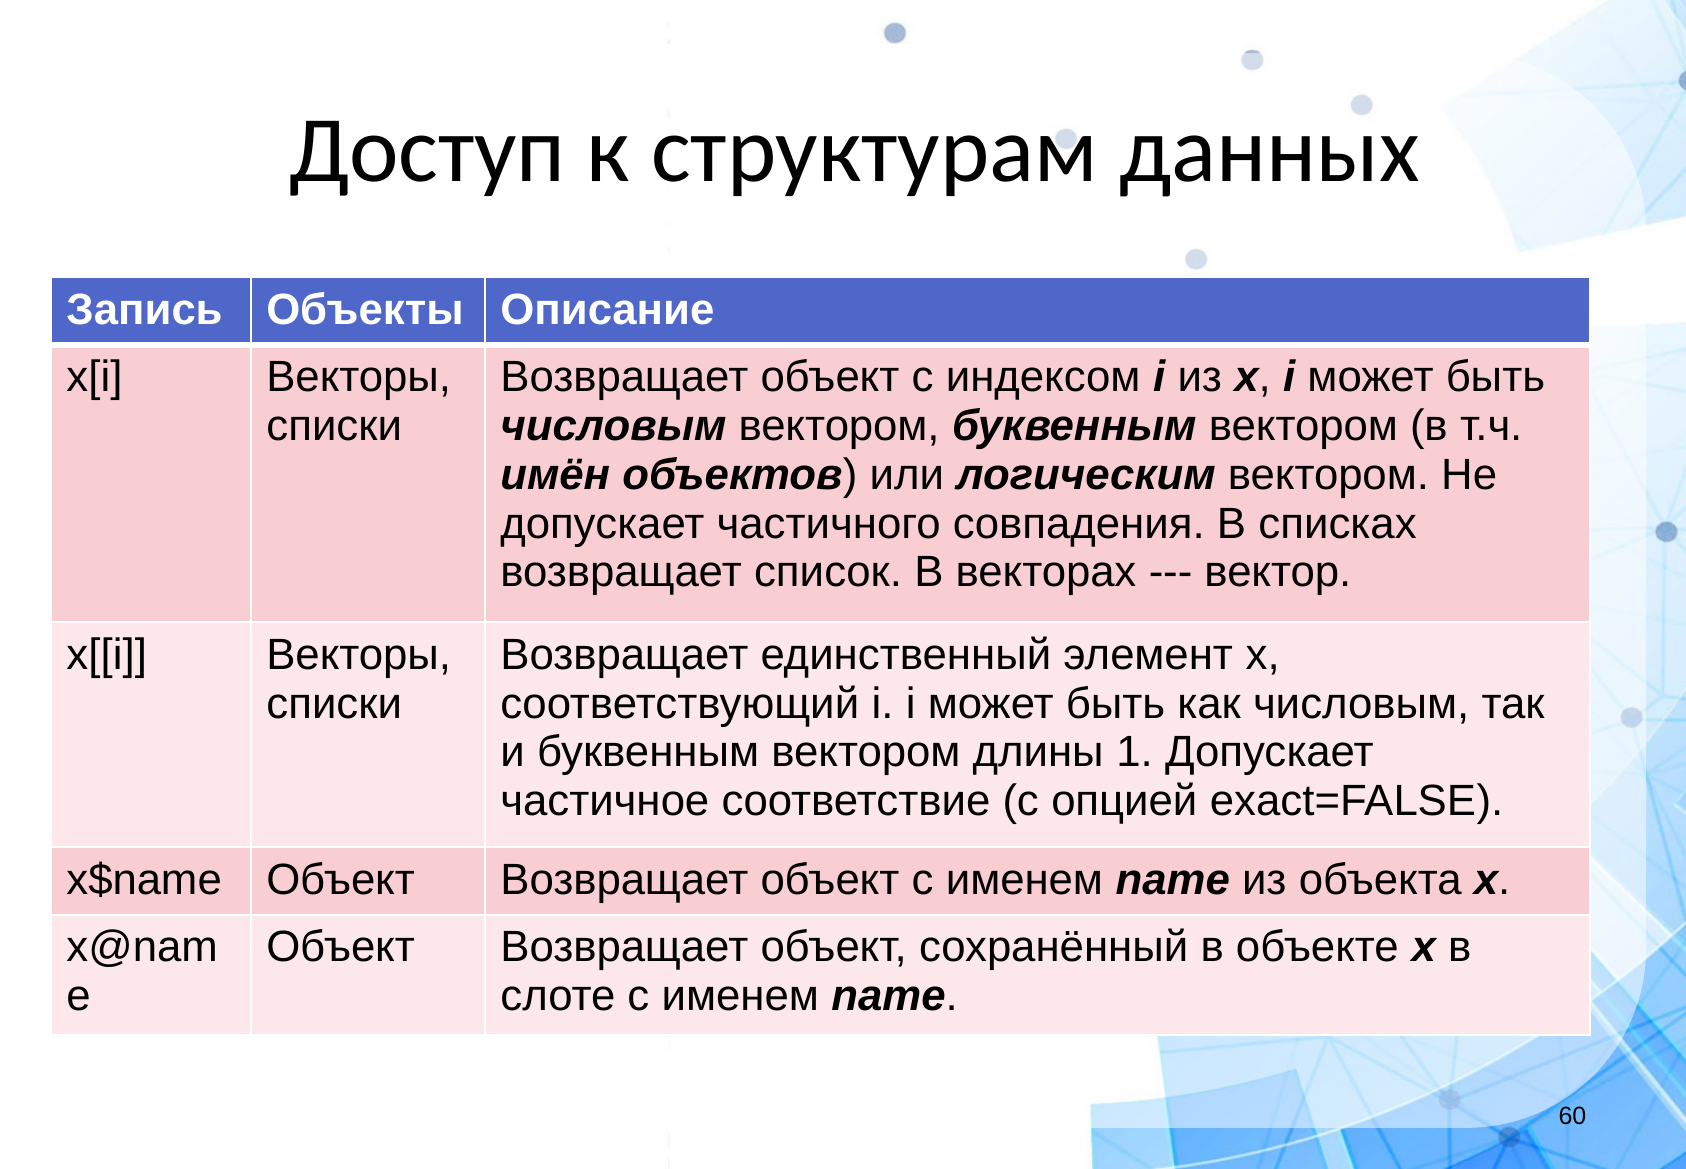

Доступ к структурам данных

| Запись | Объекты | Описание |
| --- | --- | --- |
| x[i] | Векторы, списки | Возвращает объект с индексом i из x, i может быть числовым вектором, буквенным вектором (в т.ч. имён объектов) или логическим вектором. Не допускает частичного совпадения. В списках возвращает список. В векторах --- вектор. |
| x[[i]] | Векторы, списки | Возвращает единственный элемент x, соответствующий i. i может быть как числовым, так и буквенным вектором длины 1. Допускает частичное соответствие (с опцией exact=FALSE). |
| x$name | Объект | Возвращает объект с именем name из объекта x. |
| x@name | Объект | Возвращает объект, сохранённый в объекте x в слоте с именем name. |
60